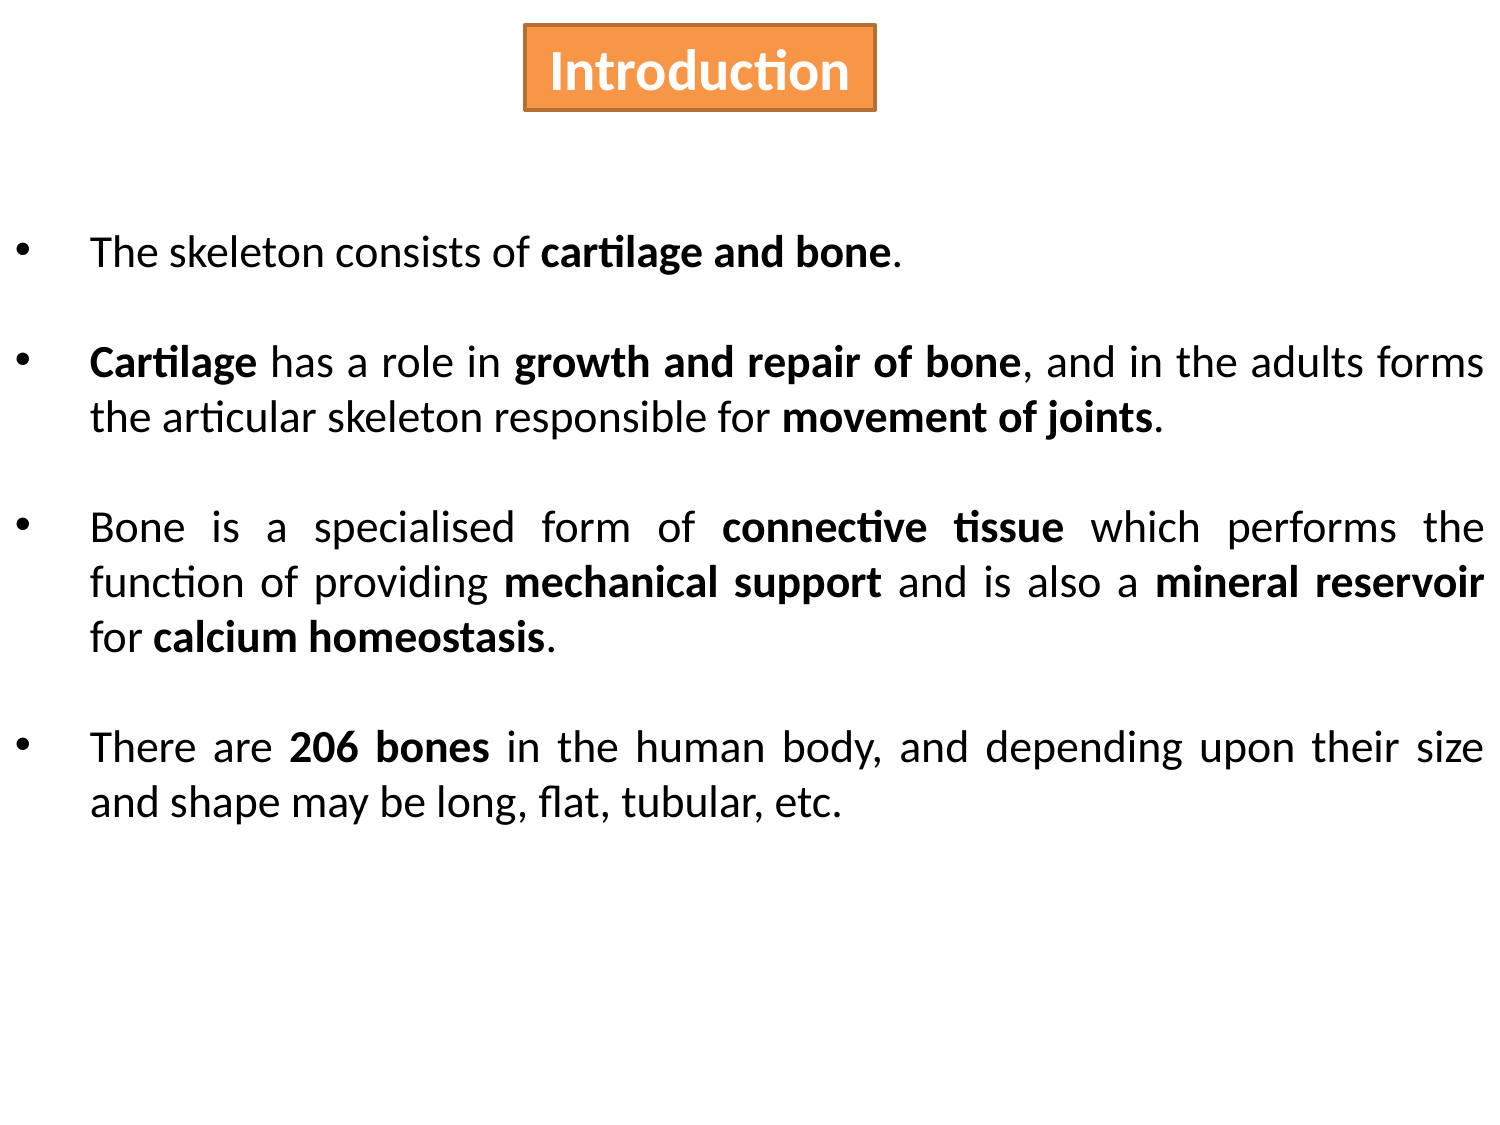

Introduction
The skeleton consists of cartilage and bone.

Cartilage has a role in growth and repair of bone, and in the adults forms the articular skeleton responsible for movement of joints.

Bone is a specialised form of connective tissue which performs the function of providing mechanical support and is also a mineral reservoir for calcium homeostasis.

There are 206 bones in the human body, and depending upon their size and shape may be long, flat, tubular, etc.